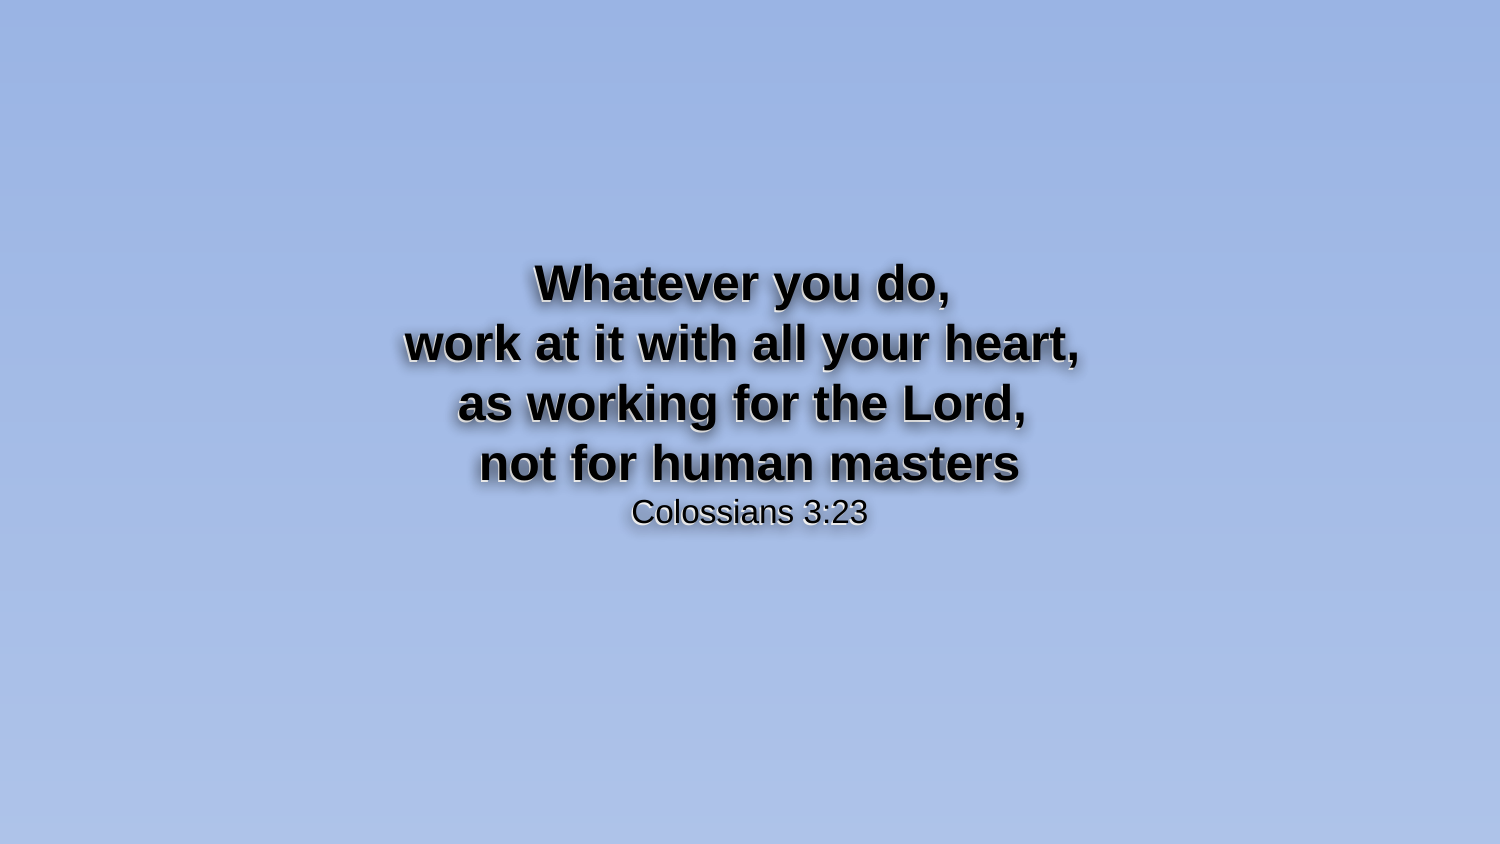

Whatever you do,
work at it with all your heart,
as working for the Lord,
not for human masters
Colossians 3:23
Whatever you do,
work at it with all your heart,
as working for the Lord,
not for human masters
Colossians 3:23